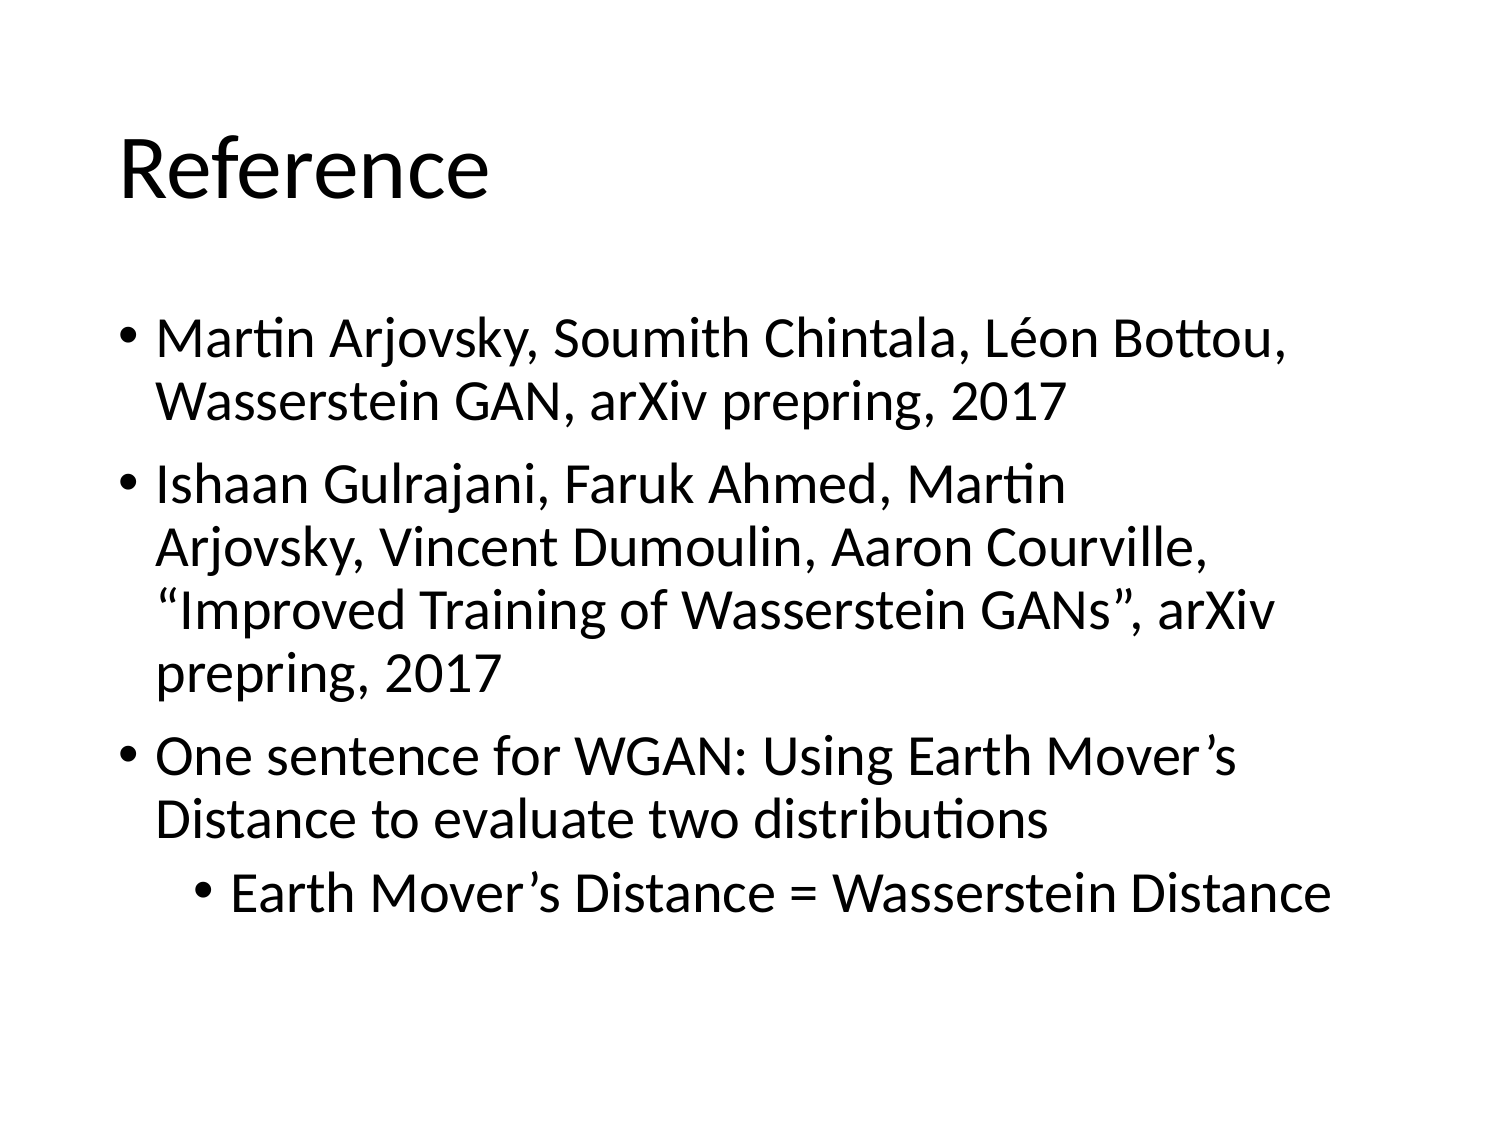

# Reference
Martin Arjovsky, Soumith Chintala, Léon Bottou, Wasserstein GAN, arXiv prepring, 2017
Ishaan Gulrajani, Faruk Ahmed, Martin Arjovsky, Vincent Dumoulin, Aaron Courville, “Improved Training of Wasserstein GANs”, arXiv prepring, 2017
One sentence for WGAN: Using Earth Mover’s Distance to evaluate two distributions
Earth Mover’s Distance = Wasserstein Distance